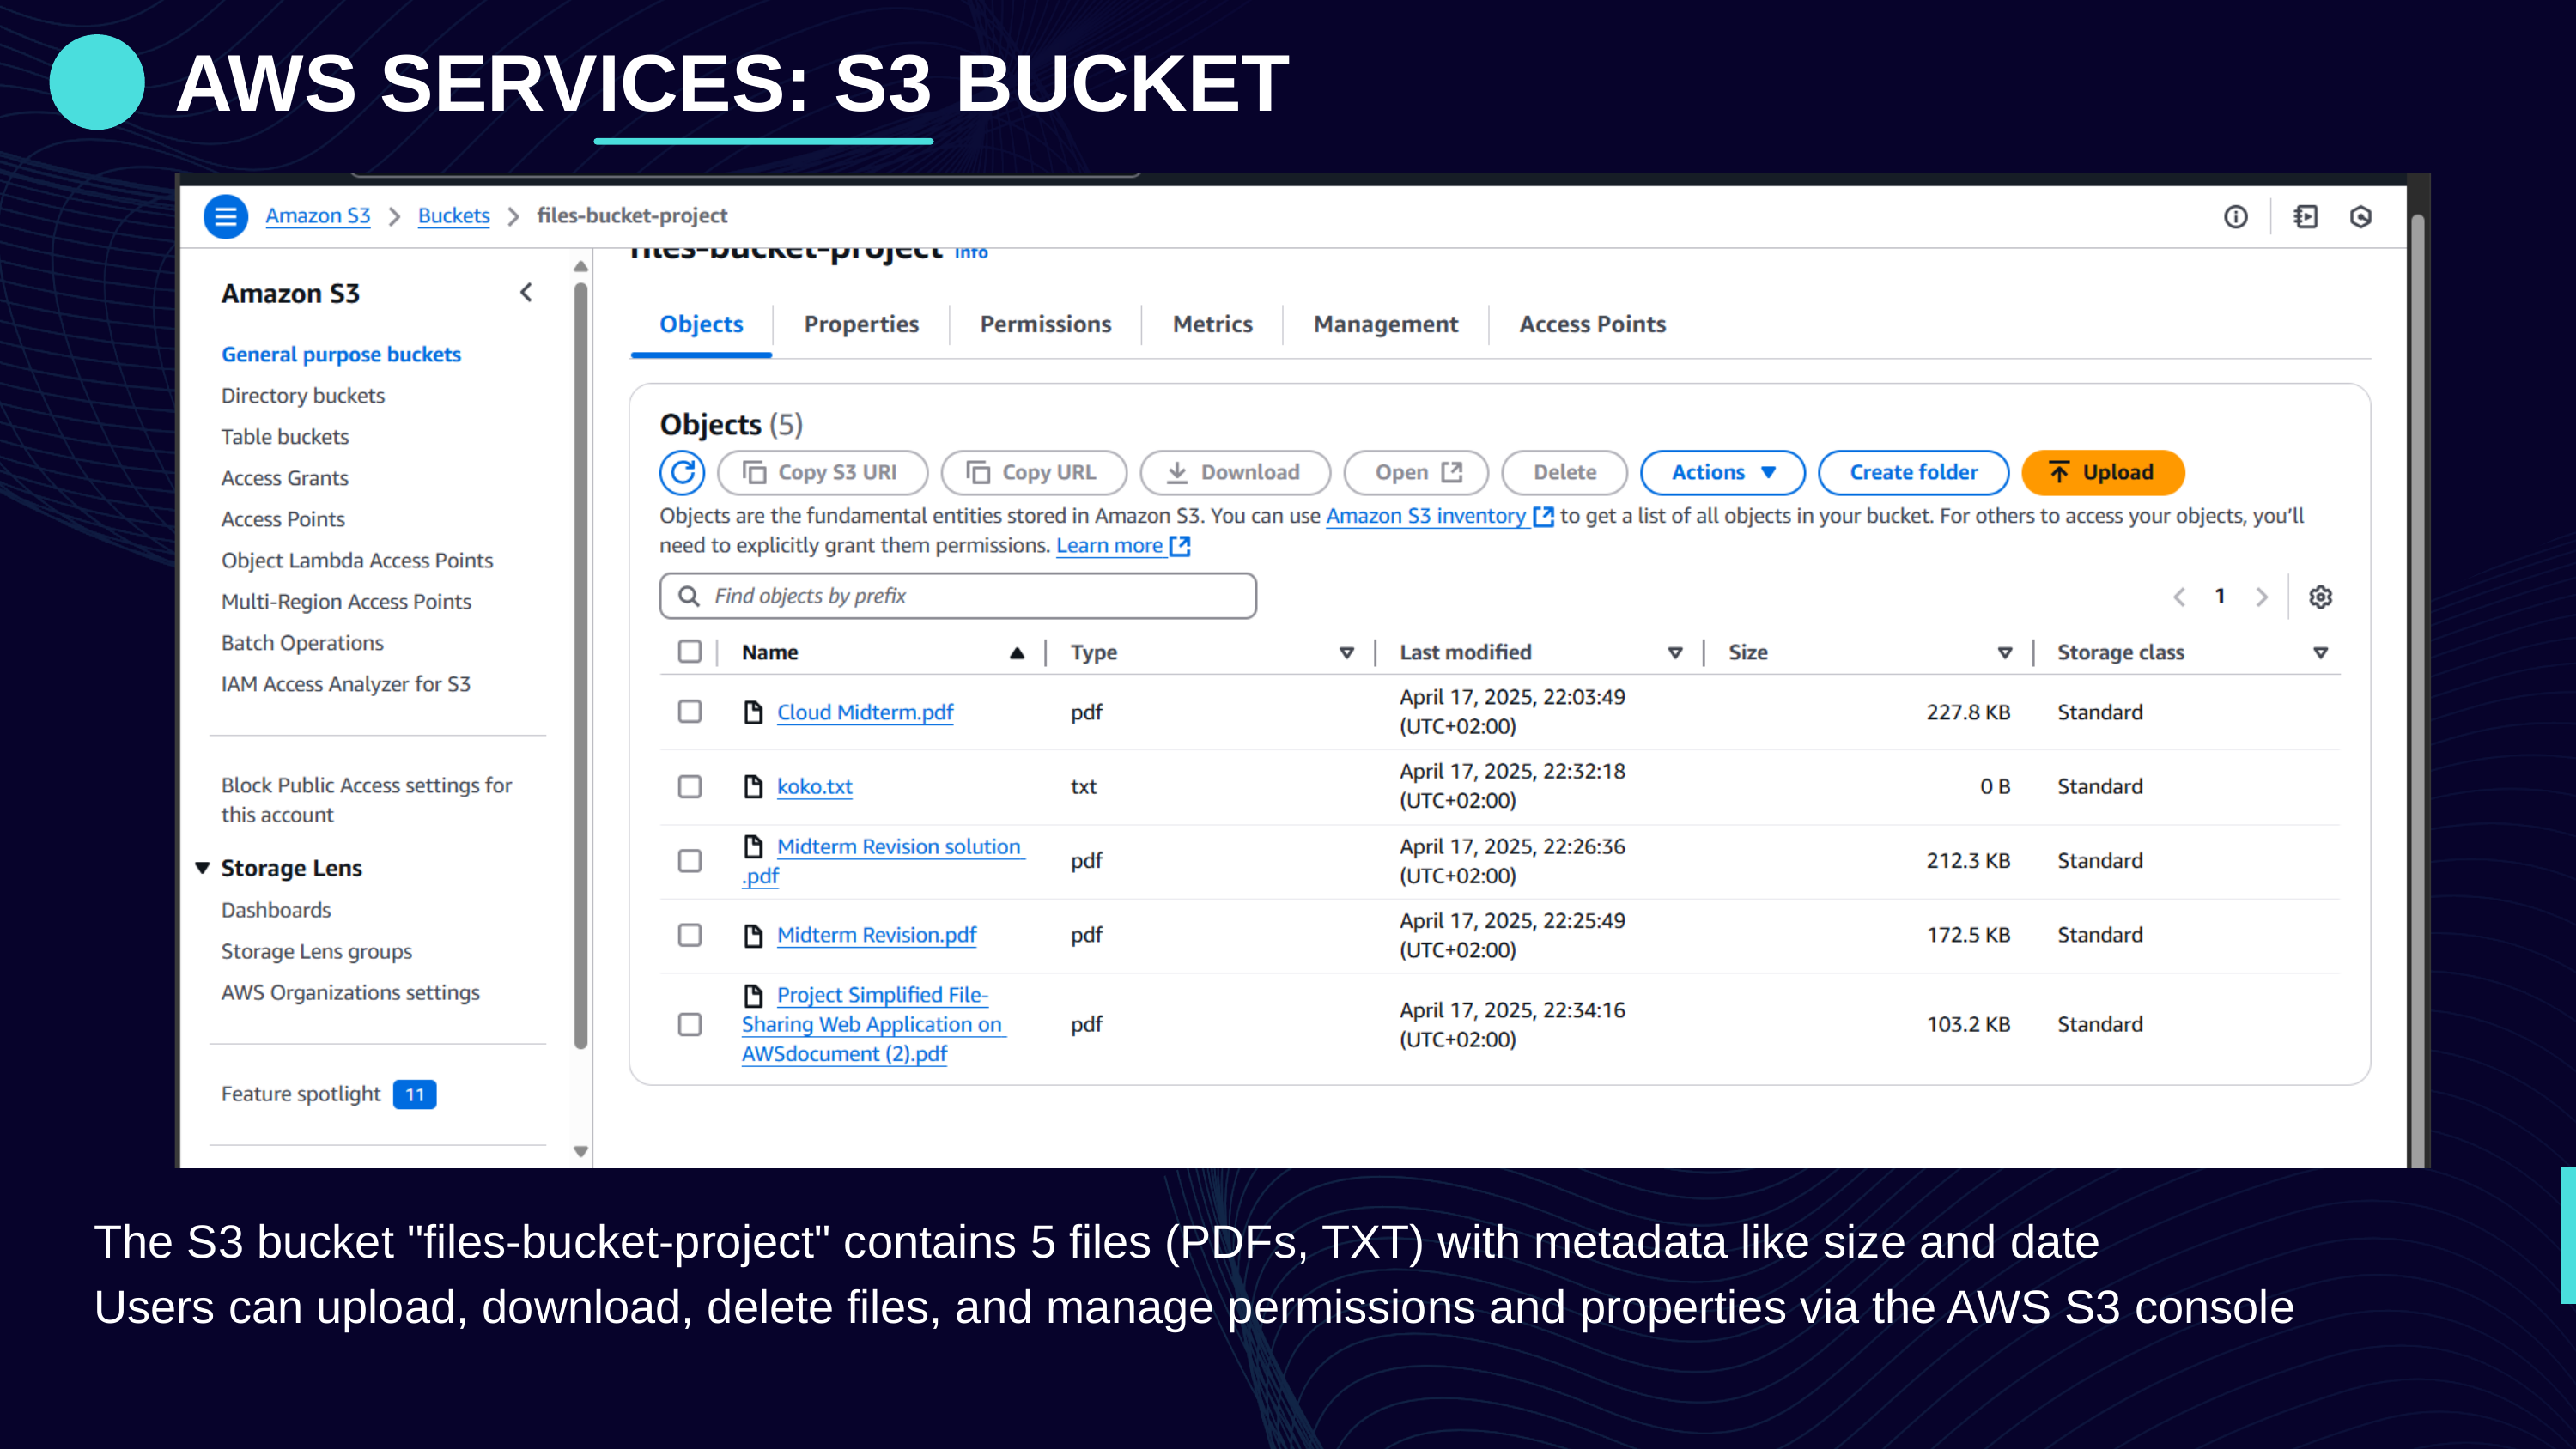

AWS SERVICES: S3 BUCKET

The S3 bucket "files-bucket-project" contains 5 files (PDFs, TXT) with metadata like size and date
 Users can upload, download, delete files, and manage permissions and properties via the AWS S3 console